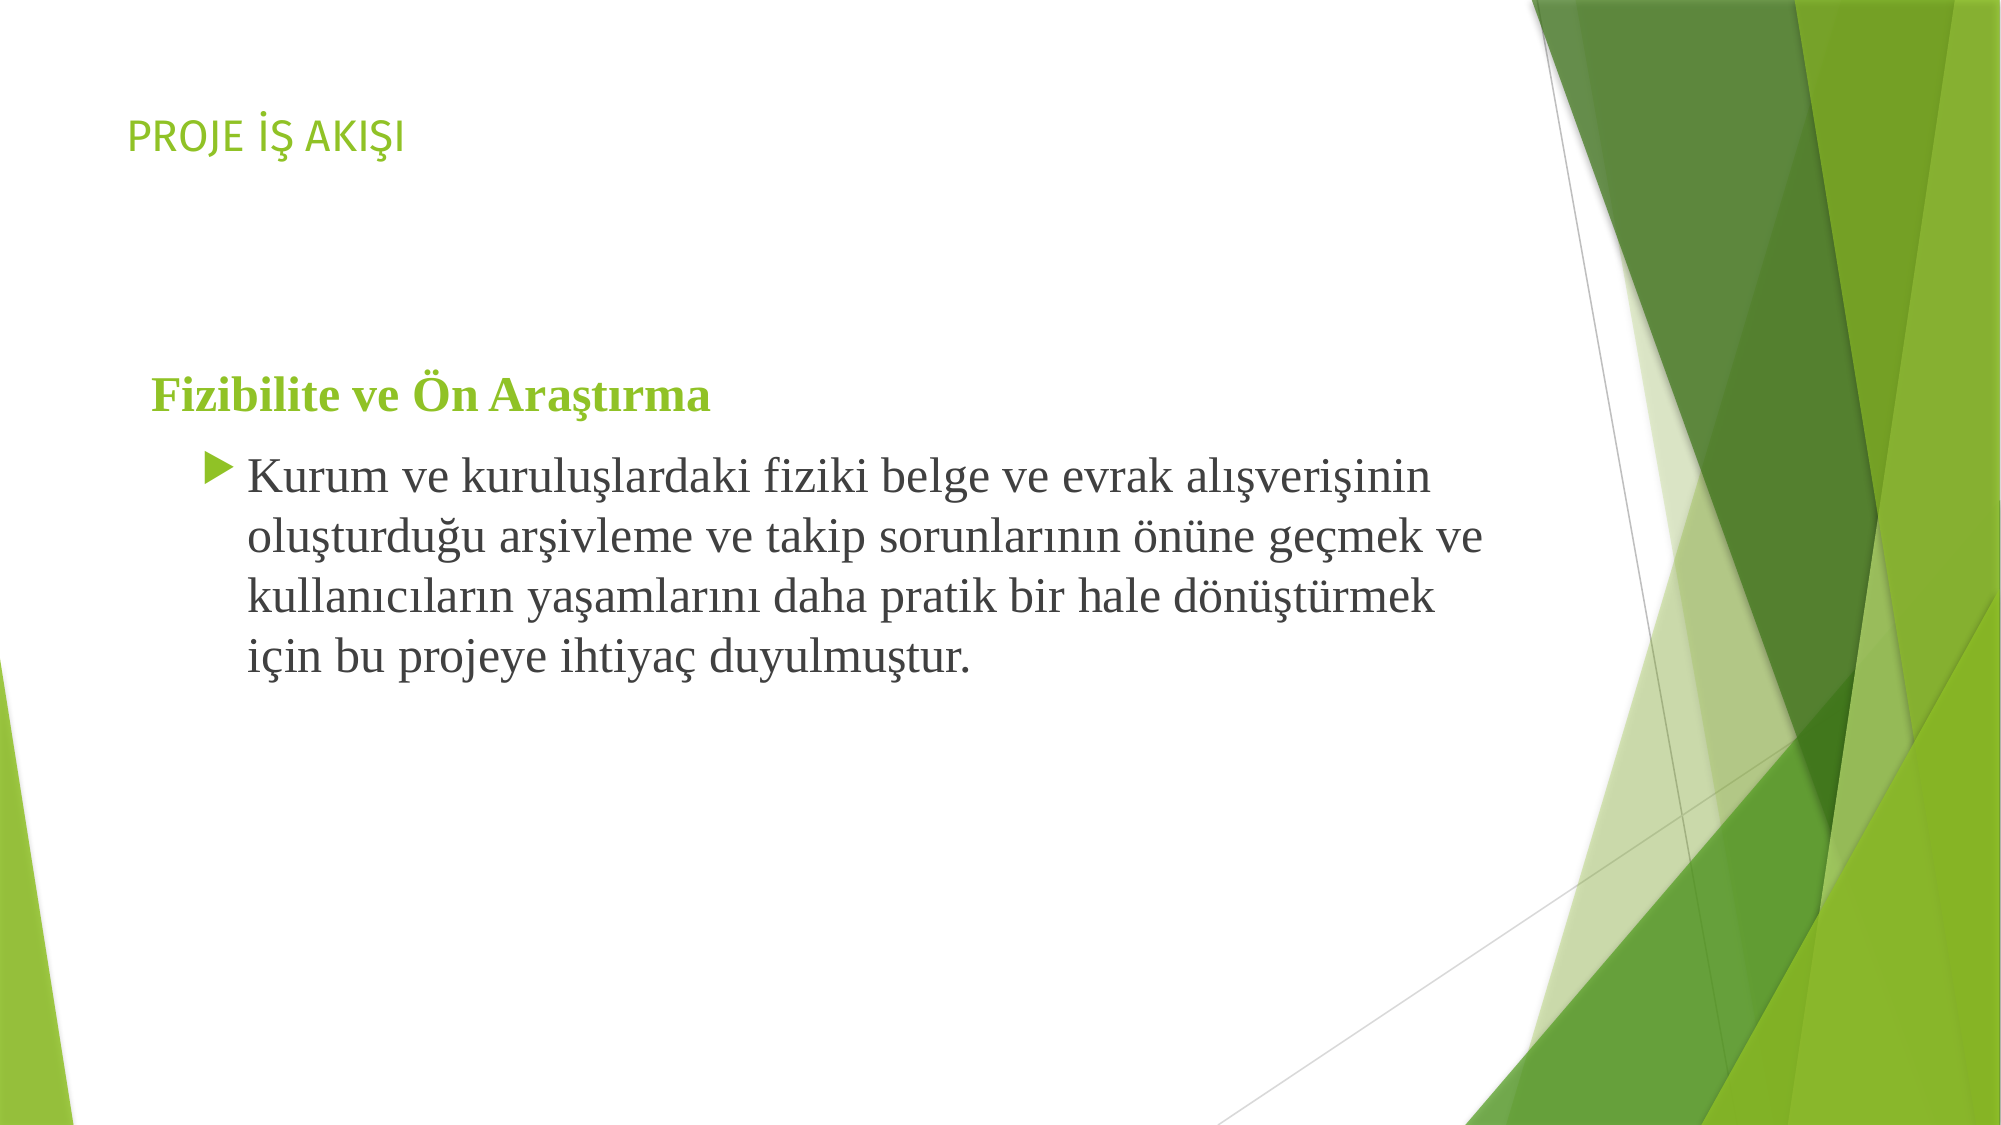

# PROJE İŞ AKIŞI
  Fizibilite ve Ön Araştırma
Kurum ve kuruluşlardaki fiziki belge ve evrak alışverişinin oluşturduğu arşivleme ve takip sorunlarının önüne geçmek ve kullanıcıların yaşamlarını daha pratik bir hale dönüştürmek için bu projeye ihtiyaç duyulmuştur.